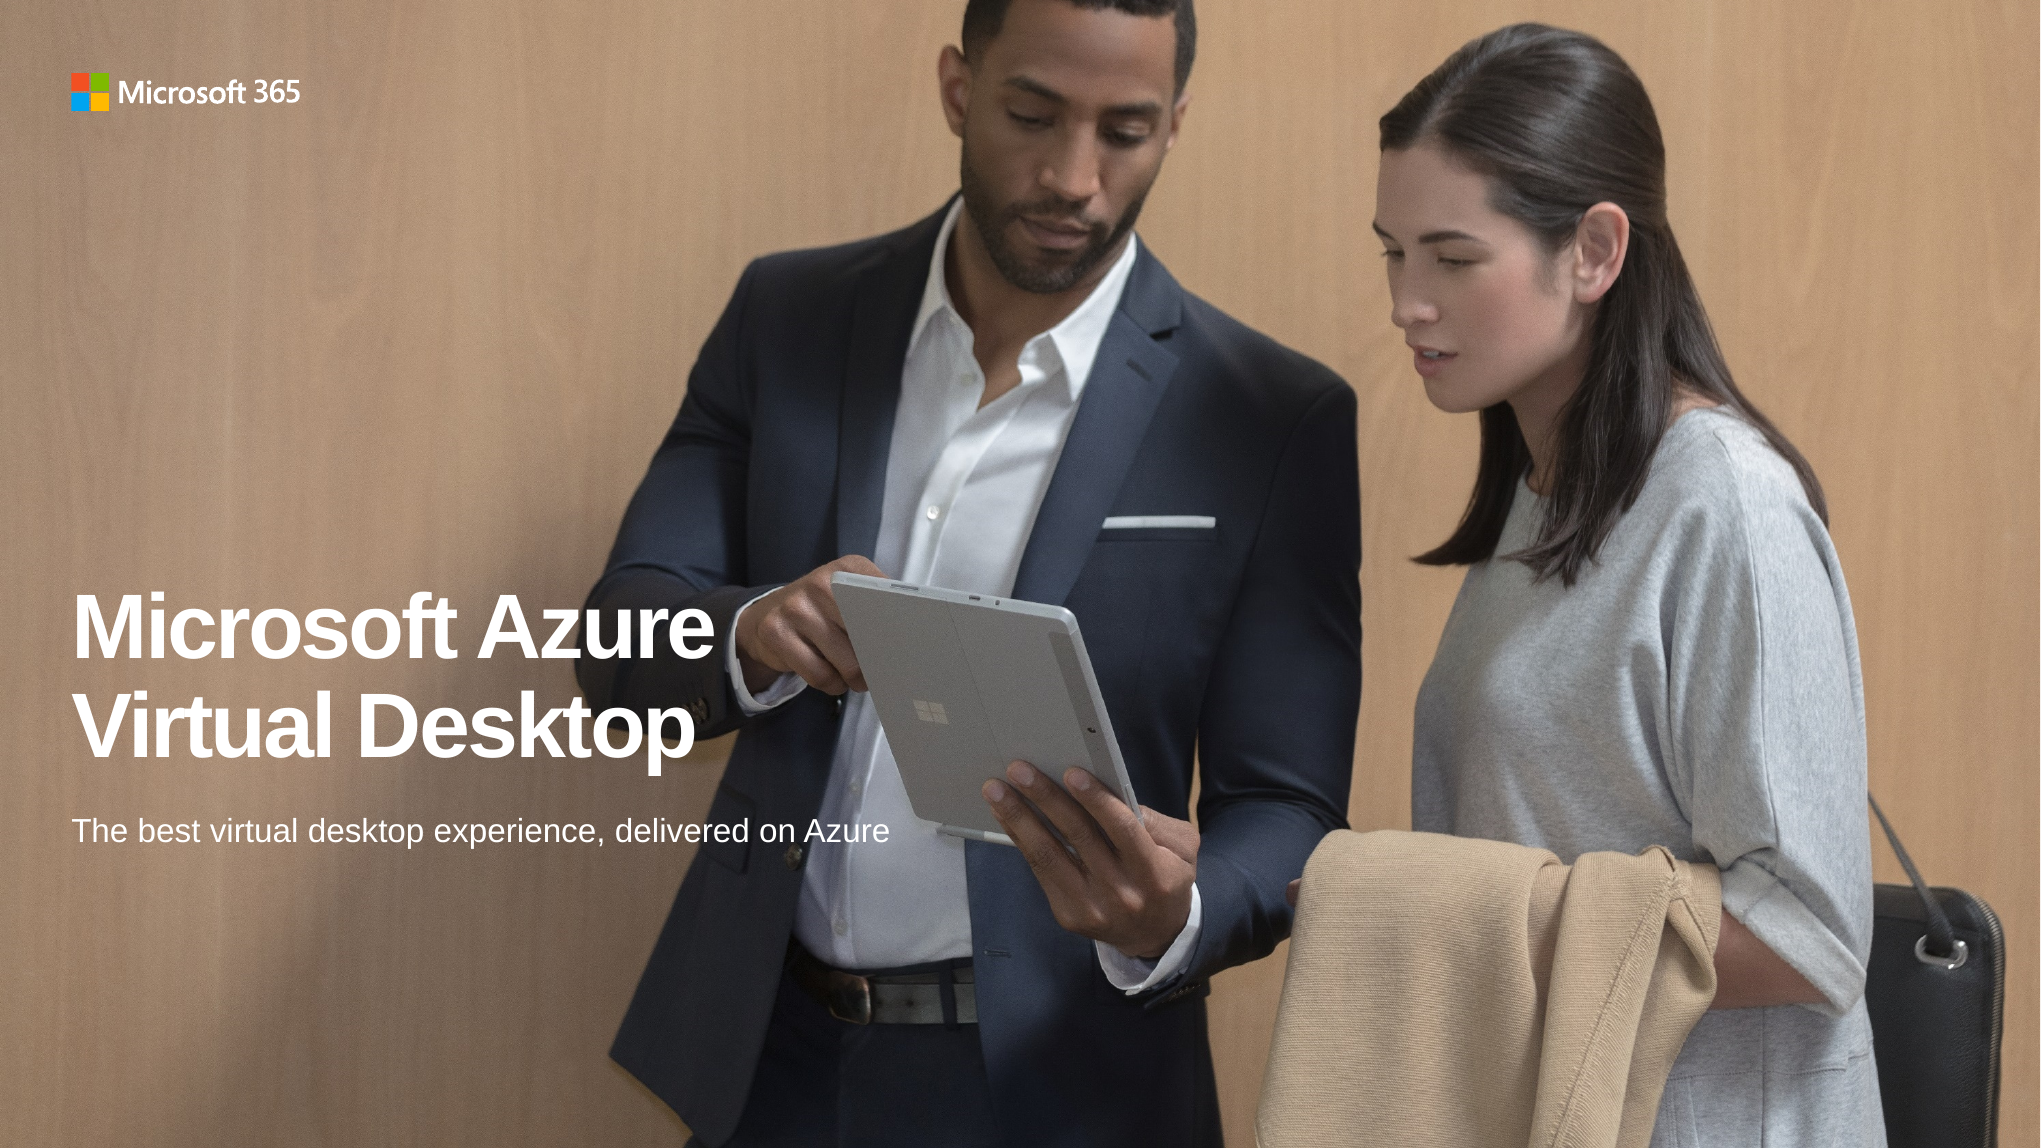

# Microsoft Azure Virtual Desktop

The best virtual desktop experience, delivered on Azure